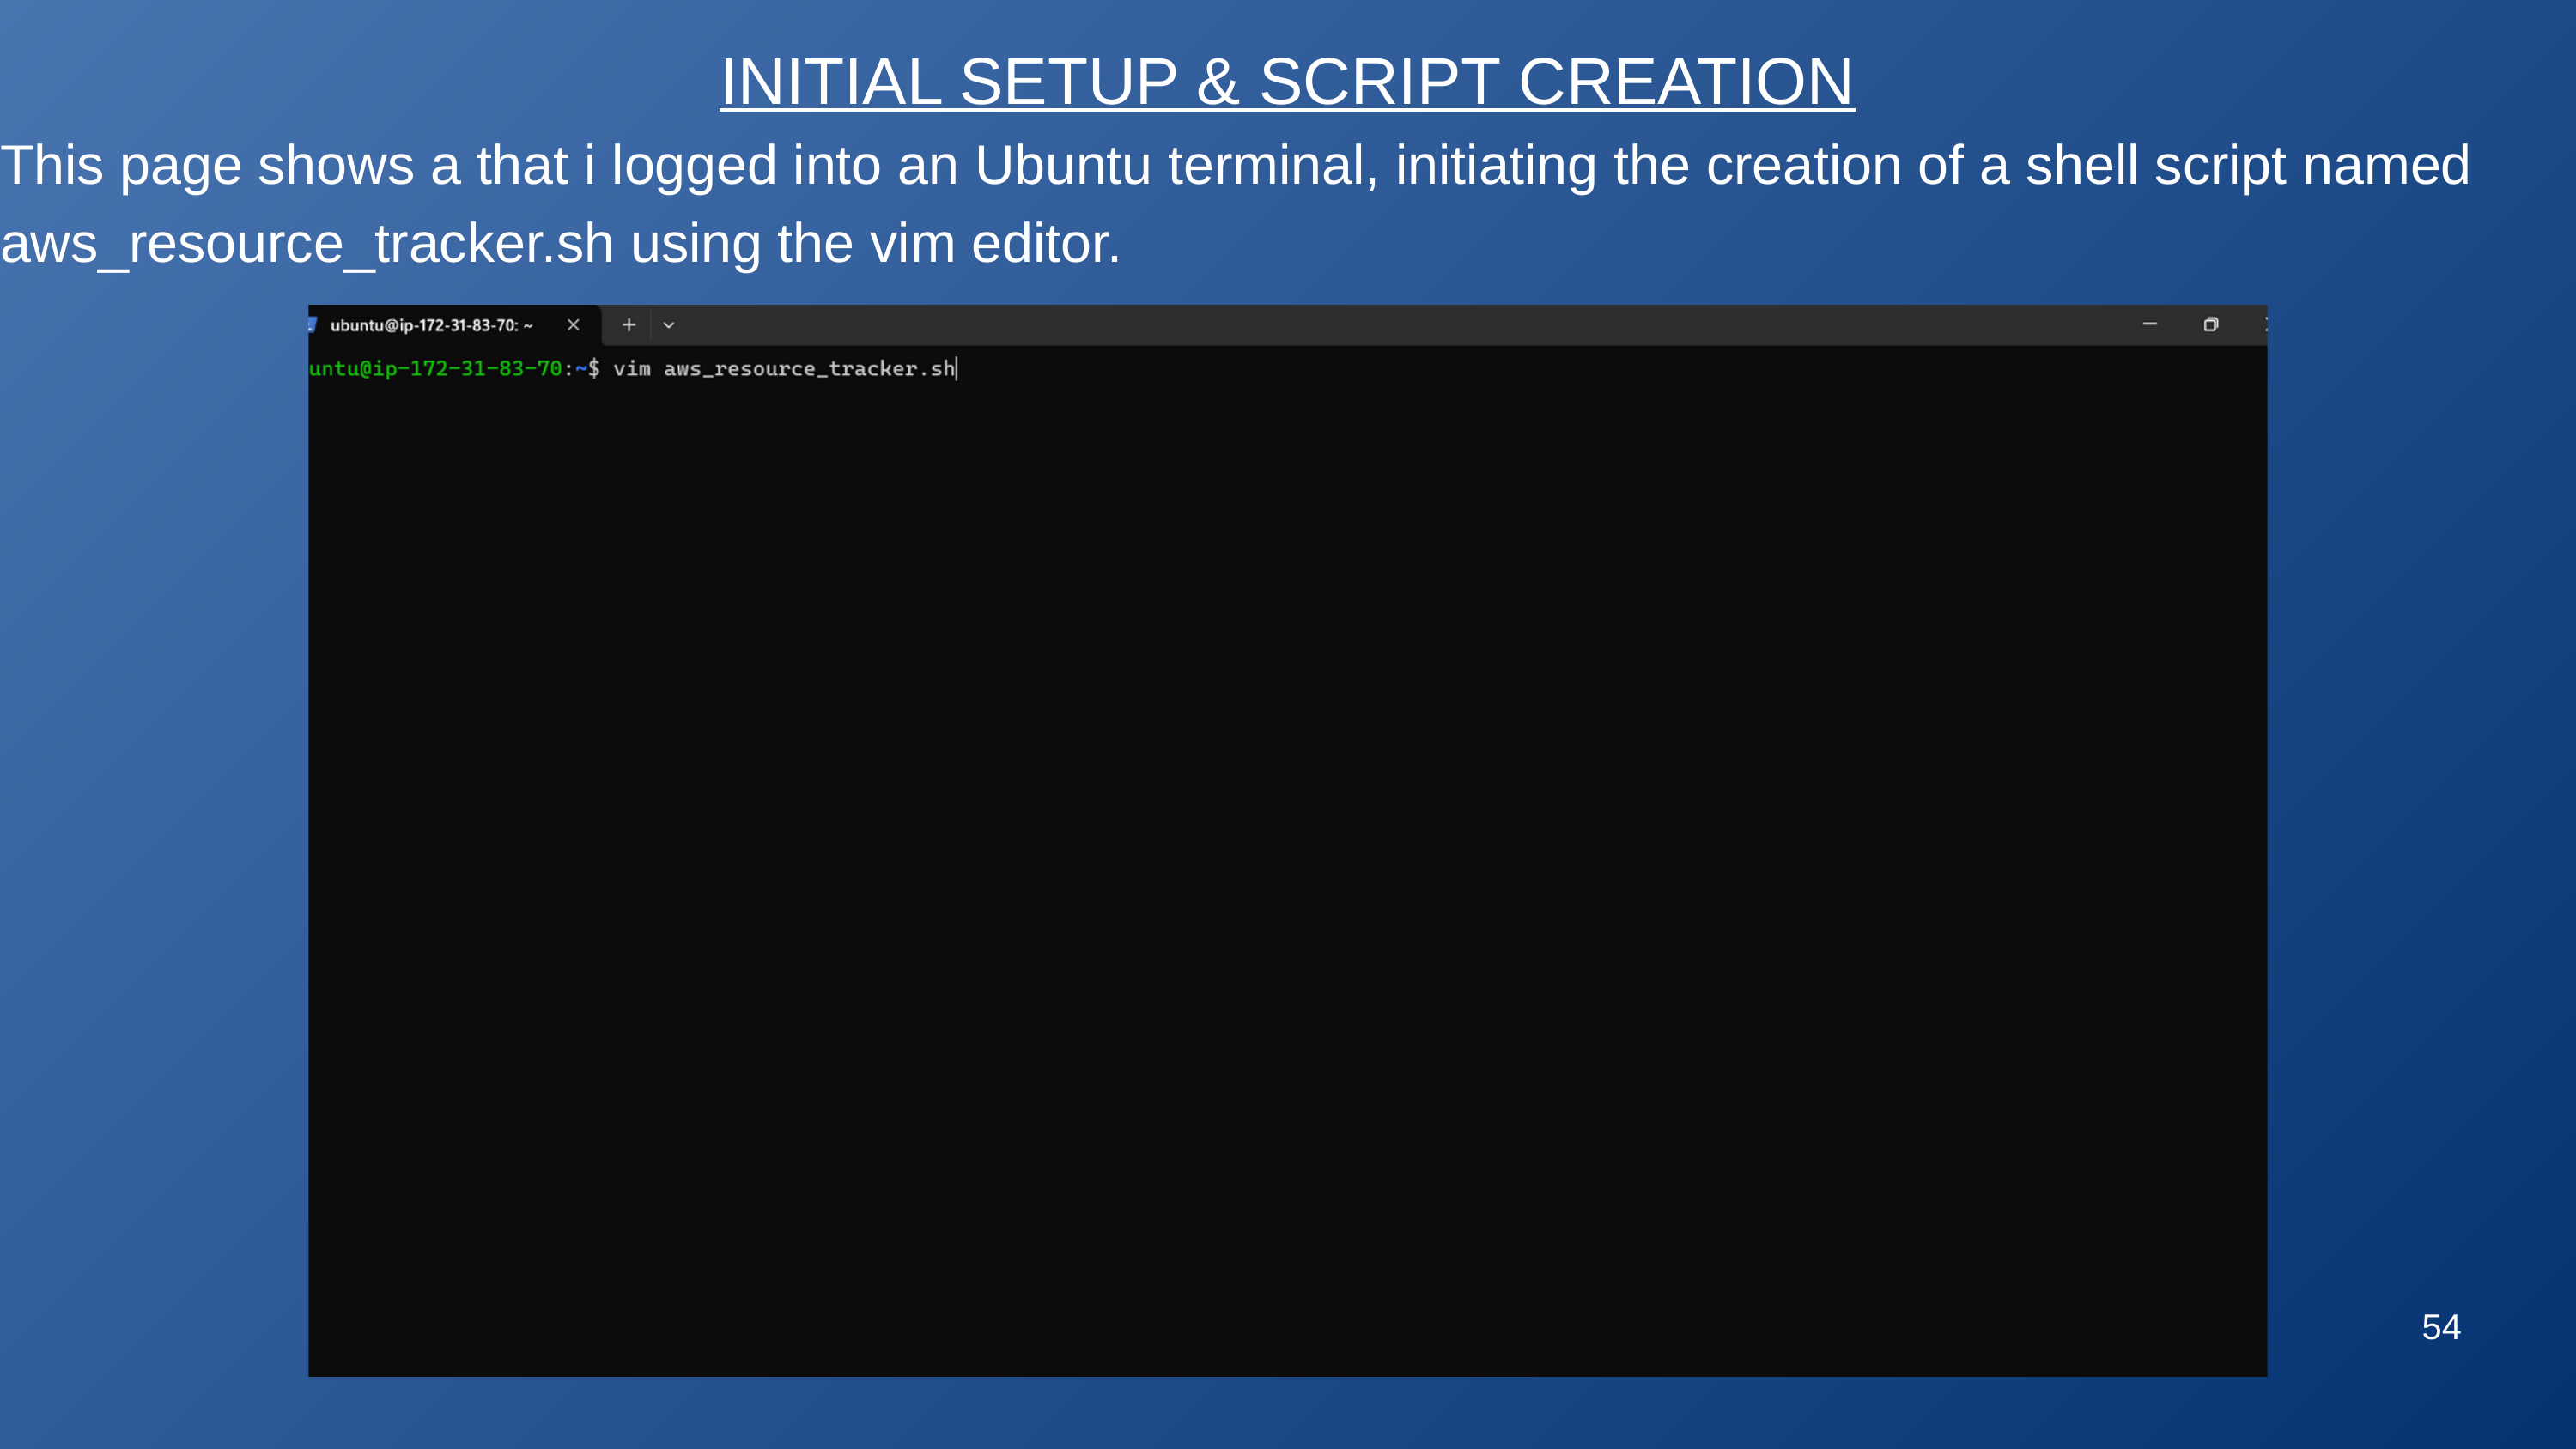

INITIAL SETUP & SCRIPT CREATION
This page shows a that i logged into an Ubuntu terminal, initiating the creation of a shell script named aws_resource_tracker.sh using the vim editor.

54